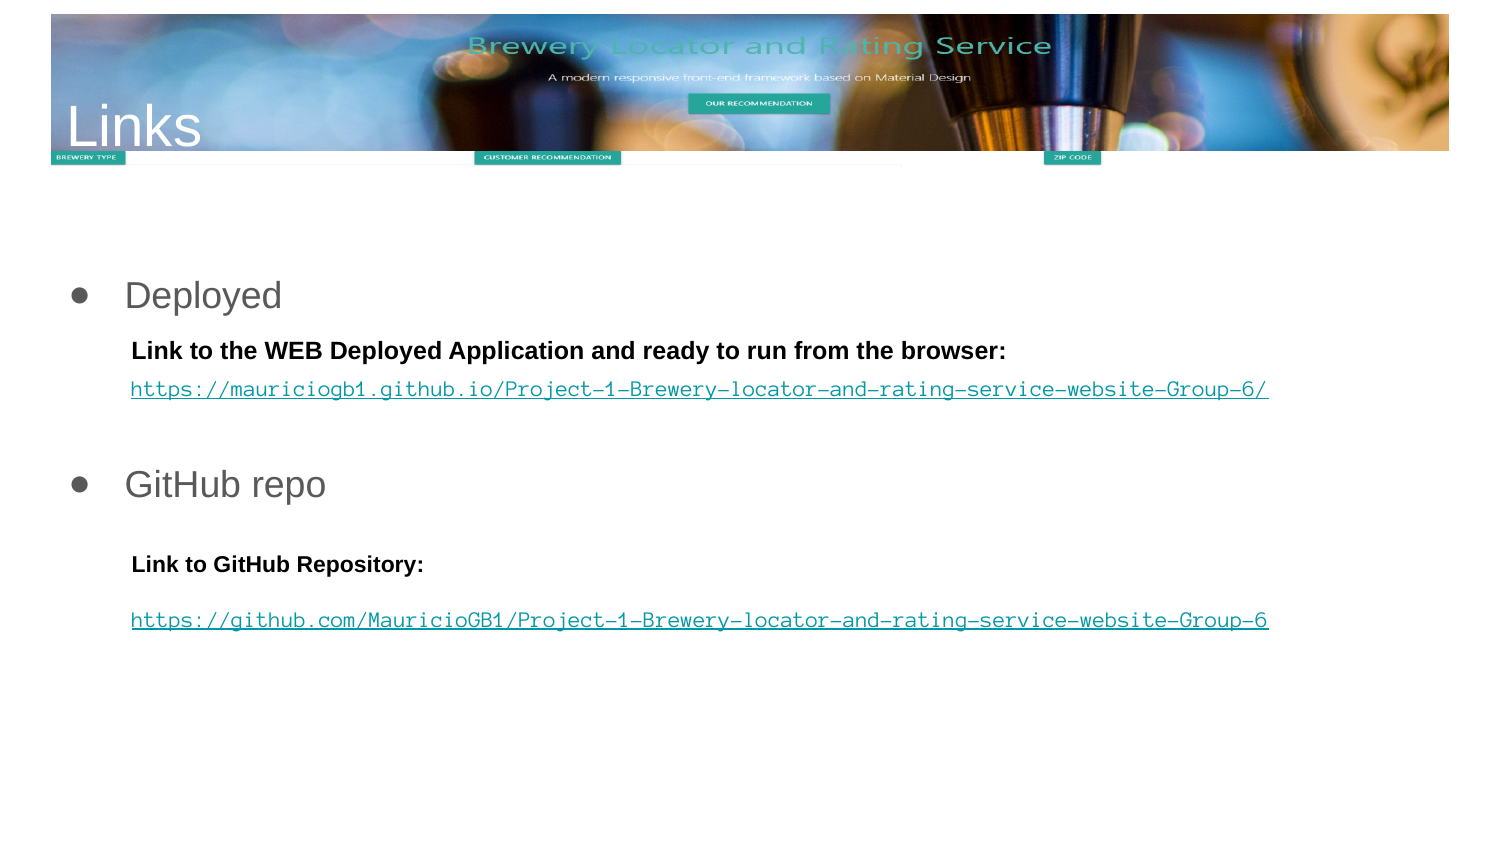

# Links
Deployed
      Link to the WEB Deployed Application and ready to run from the browser:
         https://mauriciogb1.github.io/Project-1-Brewery-locator-and-rating-service-website-Group-6/

GitHub repo
Link to GitHub Repository:
https://github.com/MauricioGB1/Project-1-Brewery-locator-and-rating-service-website-Group-6